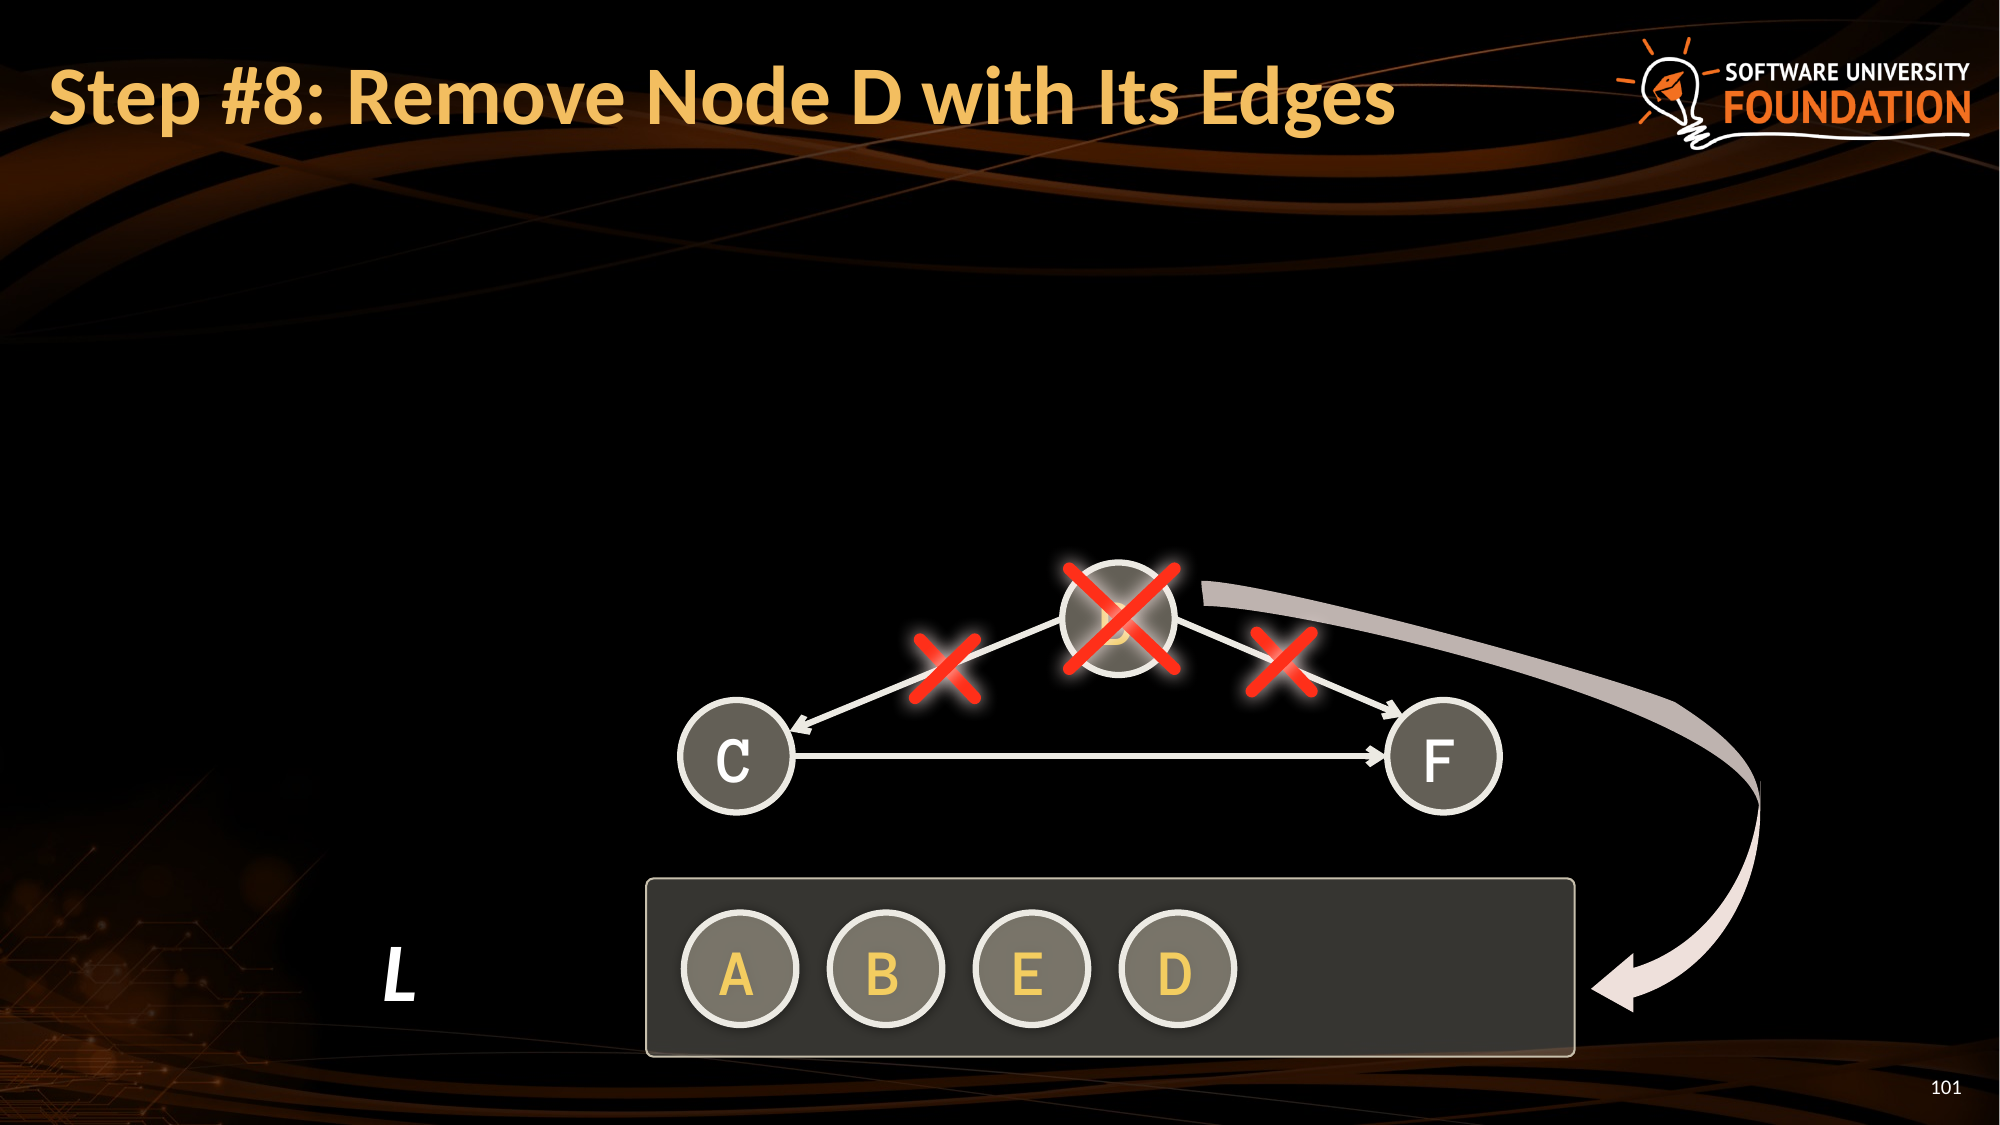

# Step #8: Remove Node D with Its Edges

D
C
F

L
A
B
E
D
101